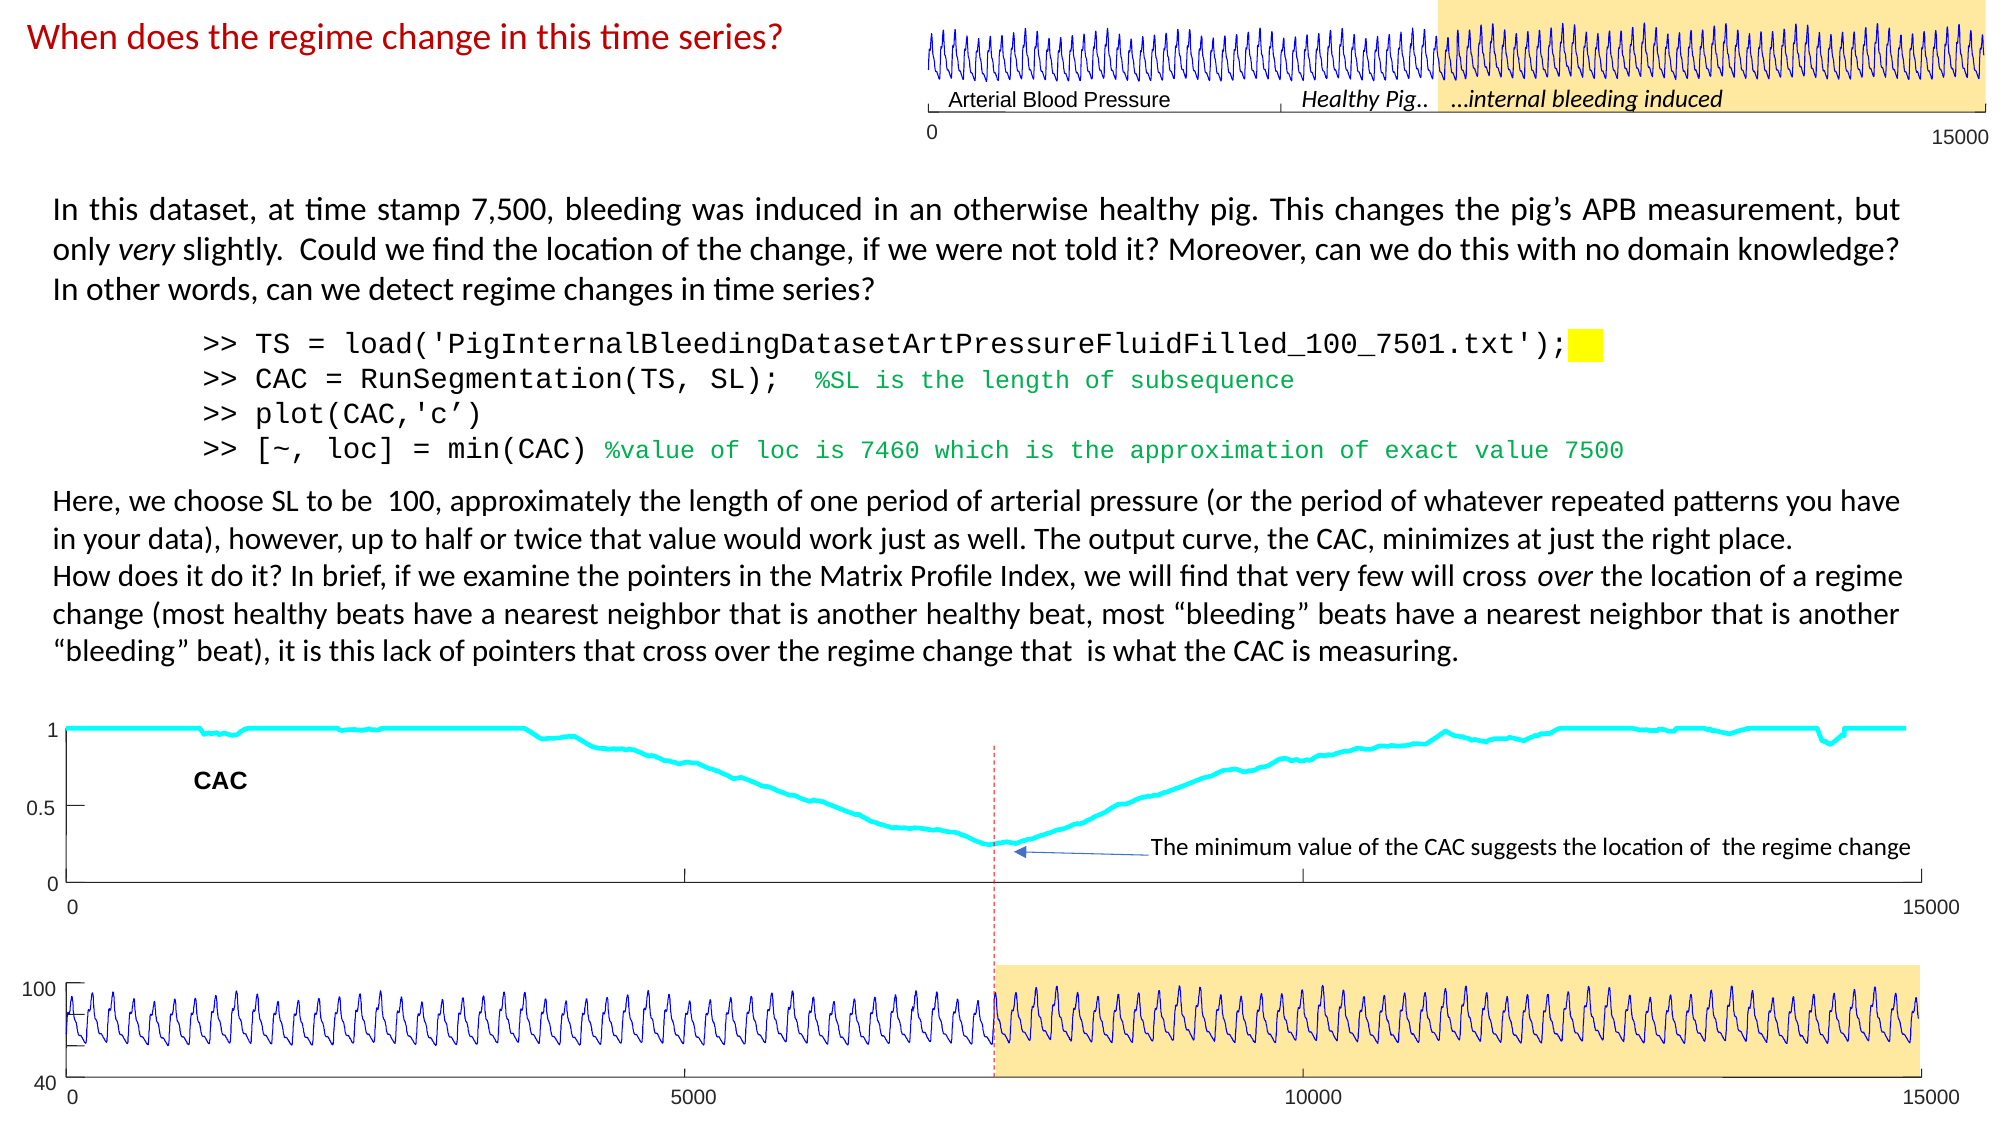

When does the regime change in this time series?

Arterial Blood Pressure

0
15000
Healthy Pig..
…internal bleeding induced
In this dataset, at time stamp 7,500, bleeding was induced in an otherwise healthy pig. This changes the pig’s APB measurement, but only very slightly.  Could we find the location of the change, if we were not told it? Moreover, can we do this with no domain knowledge?
In other words, can we detect regime changes in time series?
	>> TS = load('PigInternalBleedingDatasetArtPressureFluidFilled_100_7501.txt');
	>> CAC = RunSegmentation(TS, SL);  %SL is the length of subsequence
	>> plot(CAC,'c’)
	>> [~, loc] = min(CAC) %value of loc is 7460 which is the approximation of exact value 7500
Here, we choose SL to be  100, approximately the length of one period of arterial pressure (or the period of whatever repeated patterns you have in your data), however, up to half or twice that value would work just as well. The output curve, the CAC, minimizes at just the right place.
How does it do it? In brief, if we examine the pointers in the Matrix Profile Index, we will find that very few will cross over the location of a regime change (most healthy beats have a nearest neighbor that is another healthy beat, most “bleeding” beats have a nearest neighbor that is another “bleeding” beat), it is this lack of pointers that cross over the regime change that  is what the CAC is measuring.

1

100

40

0
5000
10000
15000
CAC
0.5

The minimum value of the CAC suggests the location of  the regime change

0

0
15000